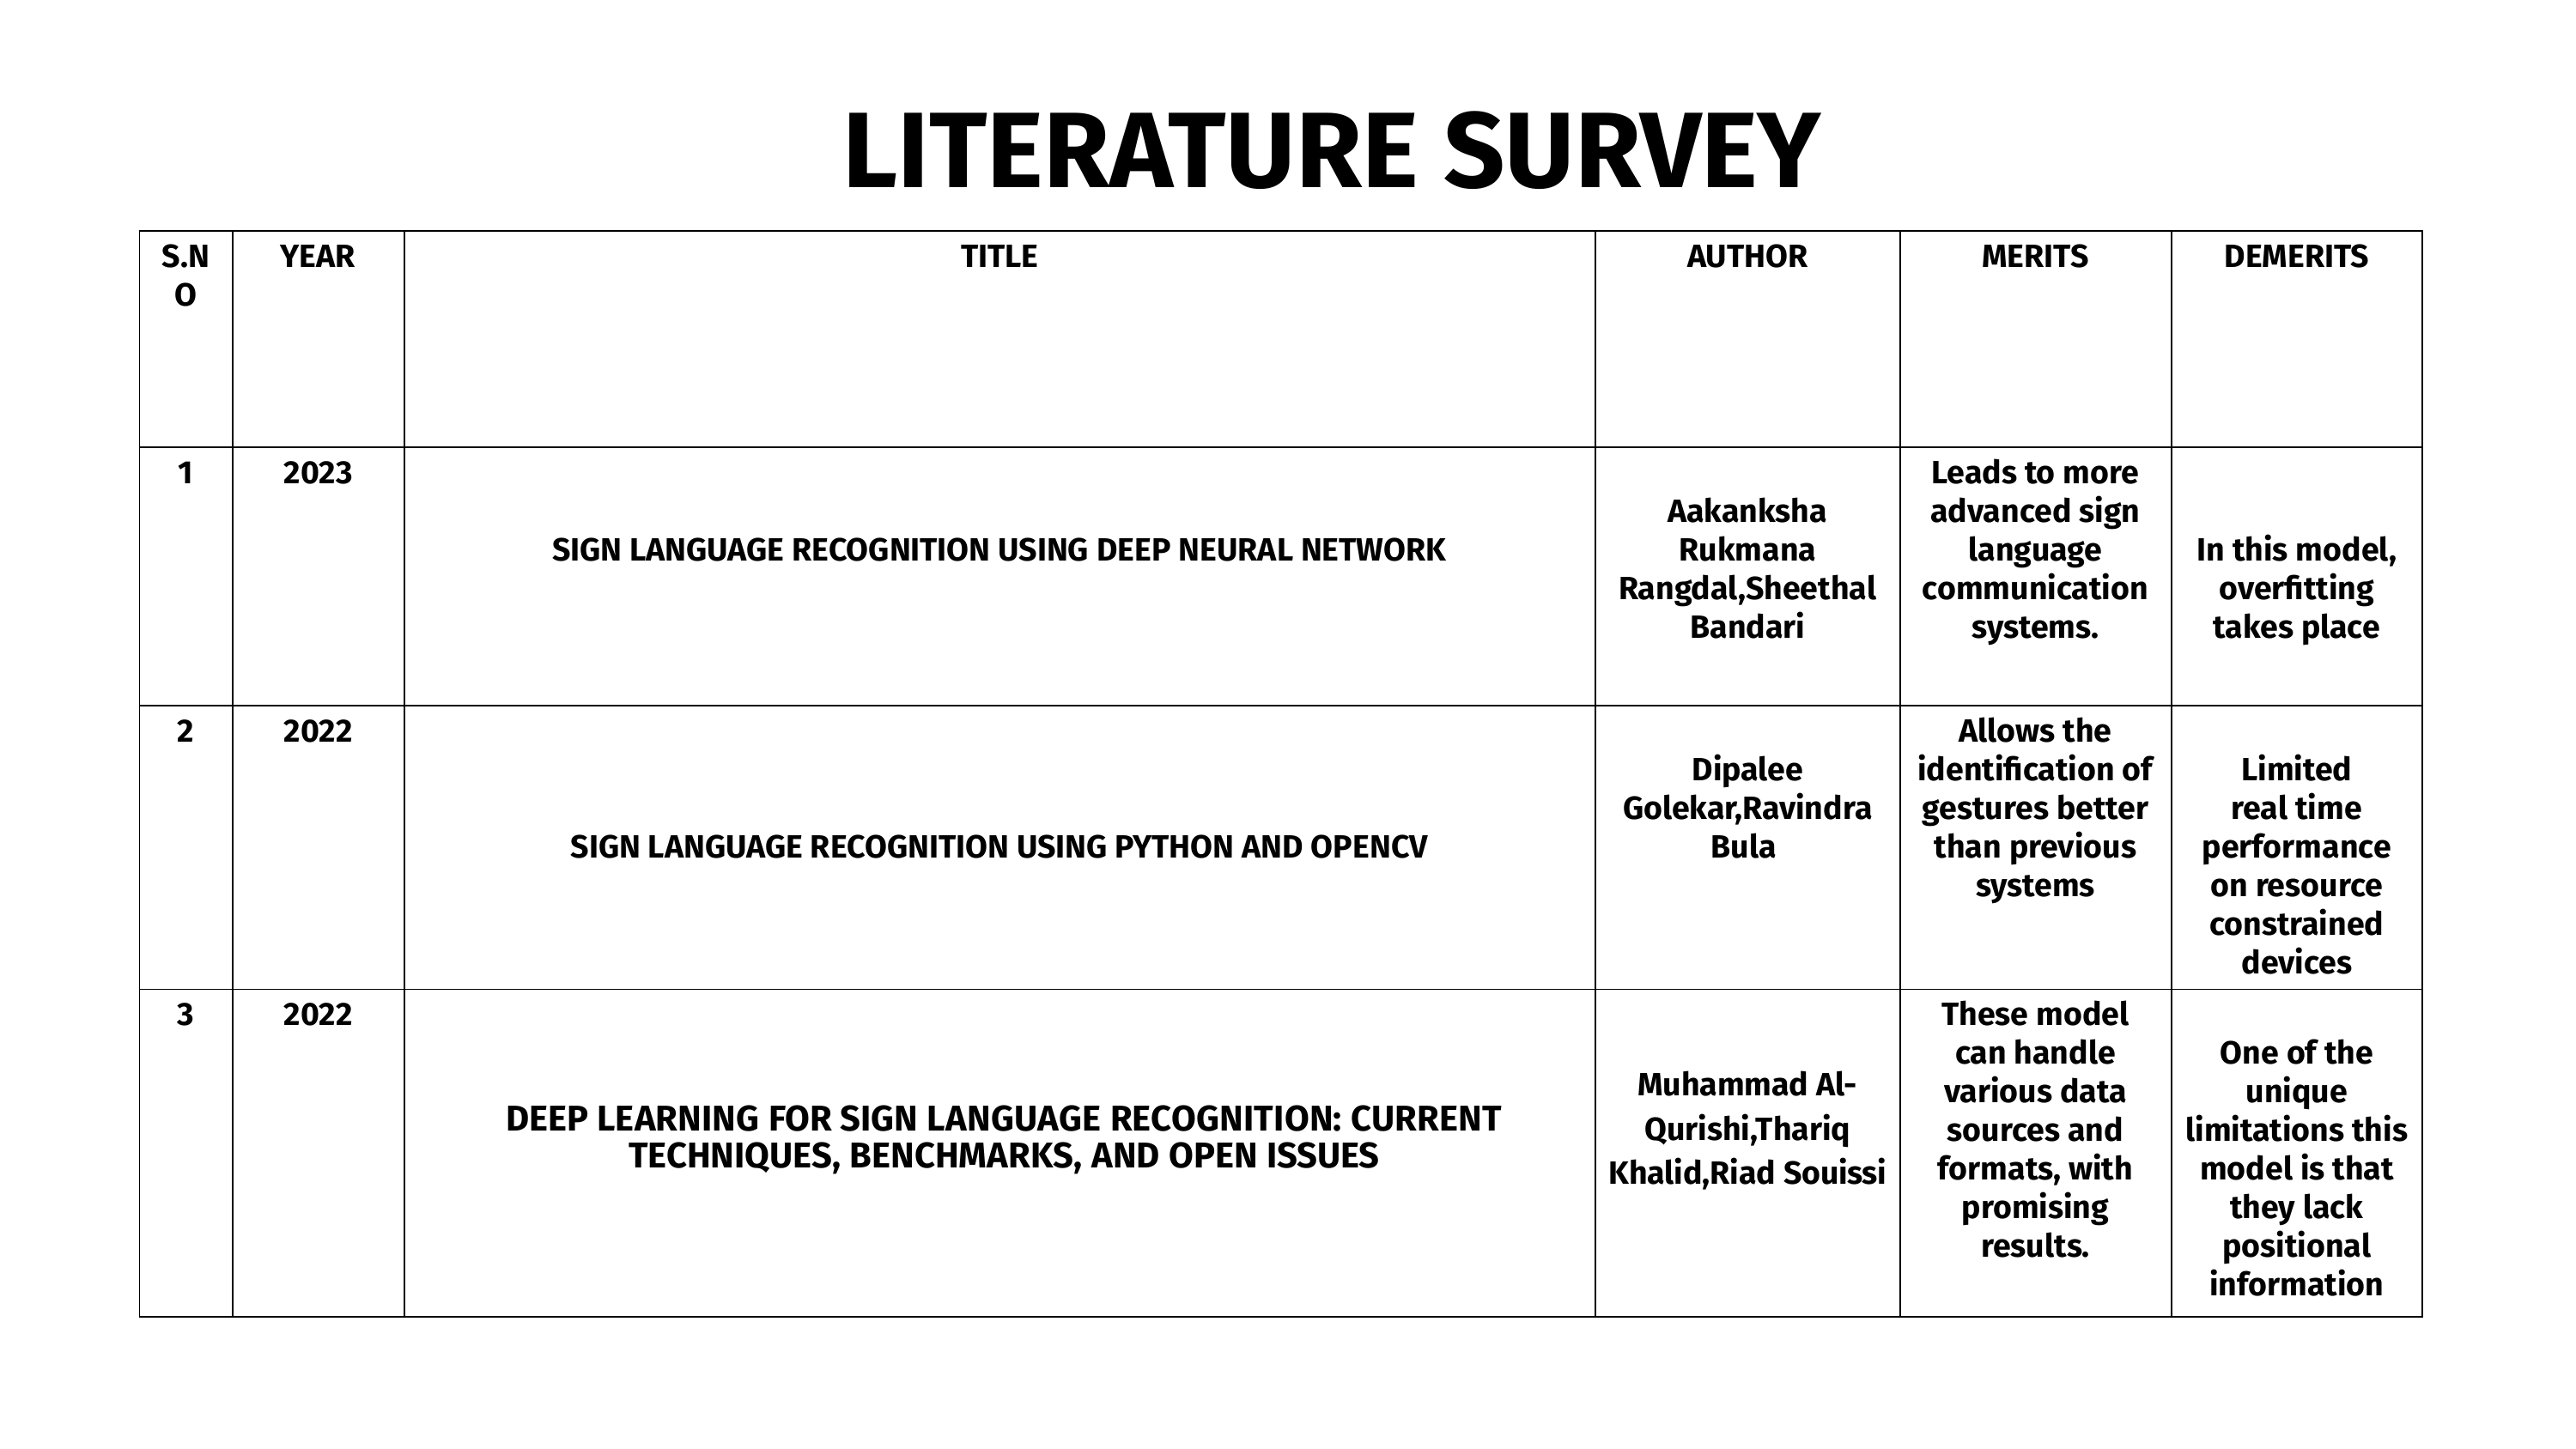

LITERATURE SURVEY
| S.NO | YEAR | TITLE | AUTHOR | MERITS | DEMERITS |
| --- | --- | --- | --- | --- | --- |
| 1 | 2023 | SIGN LANGUAGE RECOGNITION USING DEEP NEURAL NETWORK | Aakanksha Rukmana Rangdal,Sheethal Bandari | Leads to more advanced sign language communication systems. | In this model, overfitting takes place |
| 2 | 2022 | SIGN LANGUAGE RECOGNITION USING PYTHON AND OPENCV | Dipalee Golekar,Ravindra Bula | Allows the identification of gestures better than previous systems | Limited real time performance on resource constrained devices |
| 3 | 2022 | DEEP LEARNING FOR SIGN LANGUAGE RECOGNITION: CURRENT TECHNIQUES, BENCHMARKS, AND OPEN ISSUES | Muhammad Al- Qurishi,Thariq Khalid,Riad Souissi | These model can handle various data sources and formats, with promising results. | One of the unique limitations this model is that they lack positional information |
S.NO
In this model,
overfitting takes place
1
Limitedreal time
performance on  resource constrained  devices
2
One of the unique
limitations this model  is that they lack  positional information
3